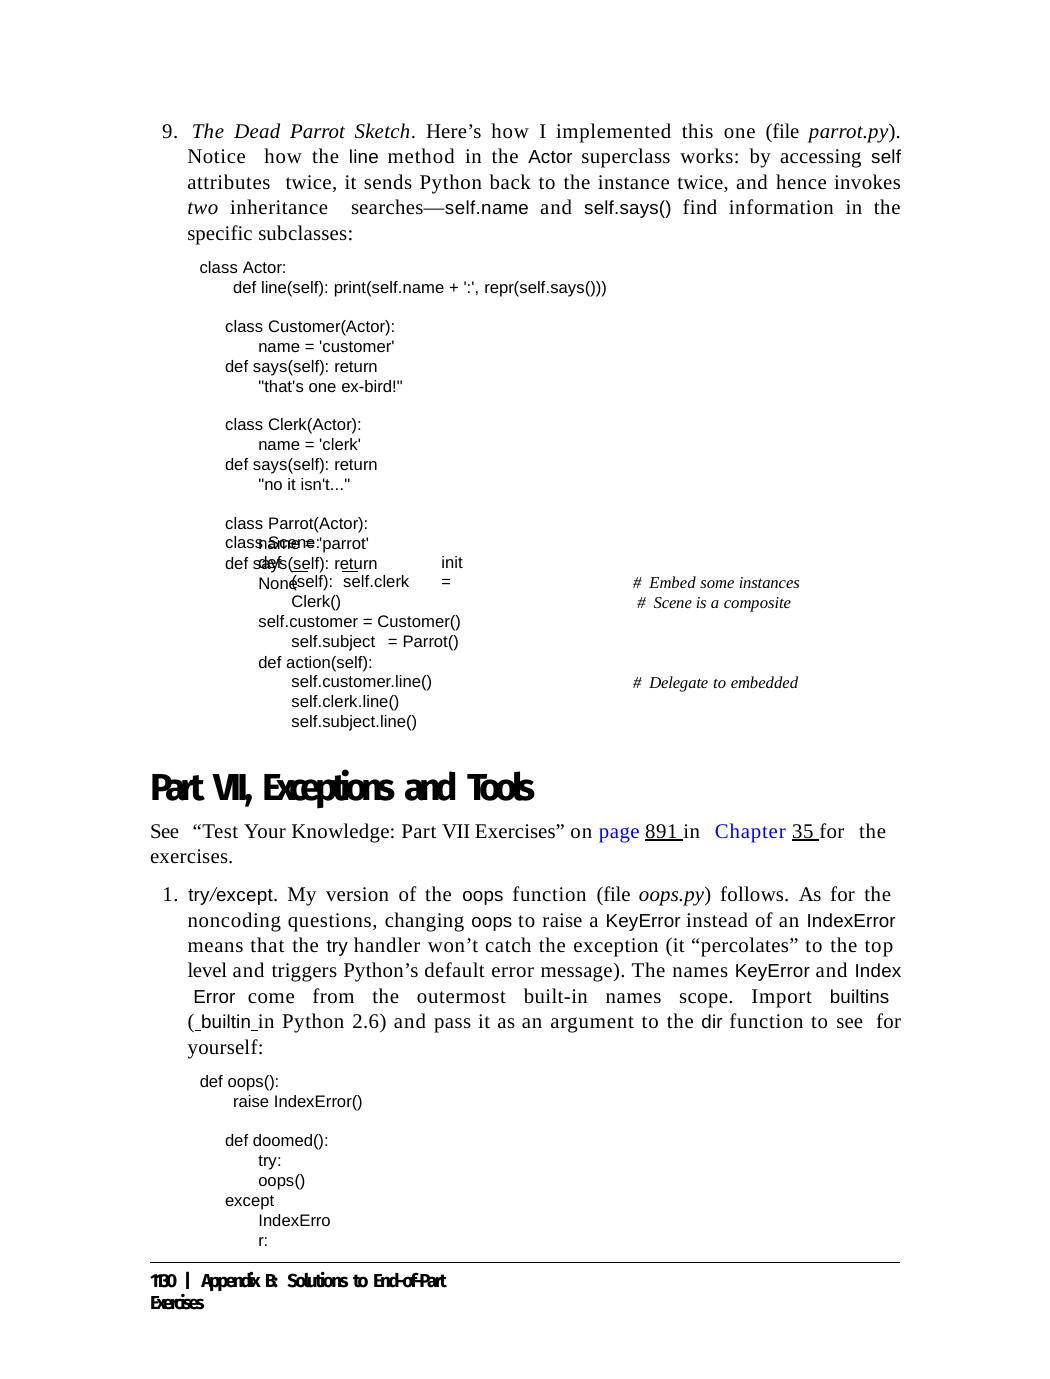

9. The Dead Parrot Sketch. Here’s how I implemented this one (file parrot.py). Notice  how the line method in the Actor superclass works: by accessing self attributes  twice, it sends Python back to the instance twice, and hence invokes two inheritance  searches—self.name and self.says() find information in the specific subclasses:
class Actor:
def line(self): print(self.name + ':', repr(self.says()))

class Customer(Actor):  name = 'customer'
def says(self): return "that's one ex-bird!"

class Clerk(Actor):  name = 'clerk'
def says(self): return "no it isn't..."

class Parrot(Actor):  name = 'parrot'
def says(self): return None
class Scene:
def		init (self):  self.clerk	= Clerk()
self.customer = Customer()  self.subject = Parrot()
# Embed some instances  # Scene is a composite

def action(self):  self.customer.line()  self.clerk.line()  self.subject.line()
# Delegate to embedded
Part VII, Exceptions and Tools
See “Test Your Knowledge: Part VII Exercises” on page 891 in Chapter 35 for the  exercises.
1. try/except. My version of the oops function (file oops.py) follows. As for the  noncoding questions, changing oops to raise a KeyError instead of an IndexError  means that the try handler won’t catch the exception (it “percolates” to the top  level and triggers Python’s default error message). The names KeyError and Index  Error come  from  the  outermost  built-in  names  scope.  Import  builtins   ( builtin in Python 2.6) and pass it as an argument to the dir function to see  for yourself:
def oops():
raise IndexError()

def doomed():  try:
oops()
except IndexError:

1130  |  Appendix B:  Solutions to End-of-Part Exercises